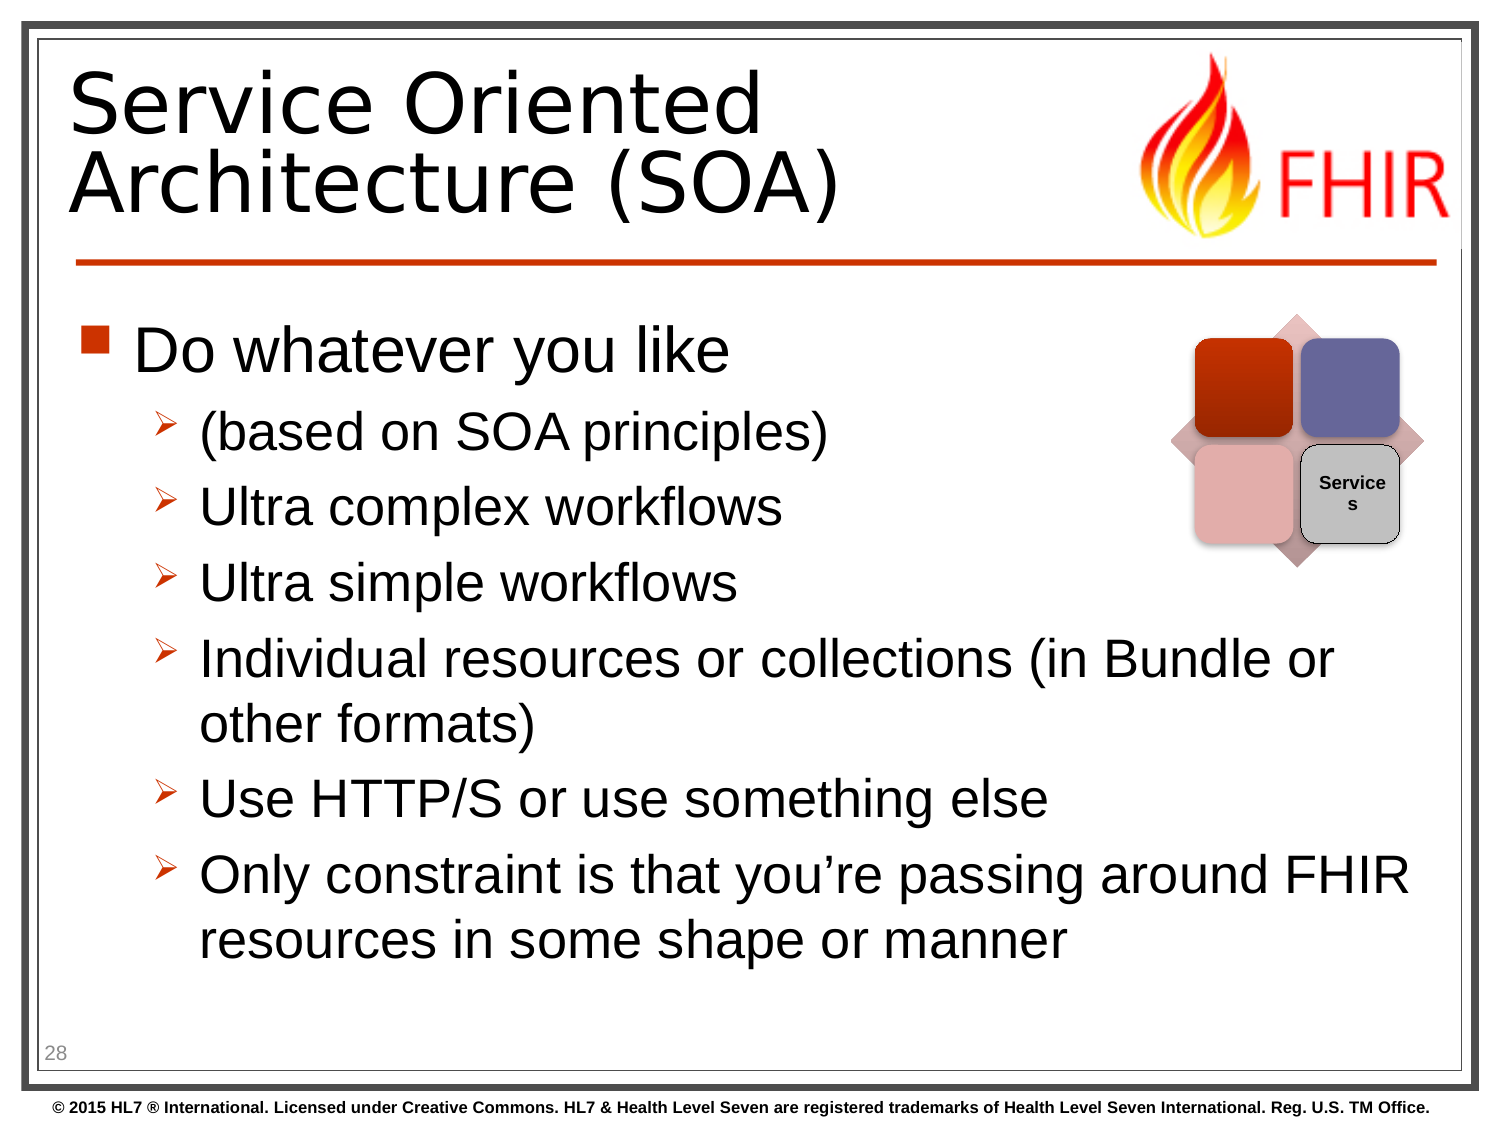

# Service Oriented Architecture (SOA)
Do whatever you like
(based on SOA principles)
Ultra complex workflows
Ultra simple workflows
Individual resources or collections (in Bundle or other formats)
Use HTTP/S or use something else
Only constraint is that you’re passing around FHIR resources in some shape or manner

Services
28